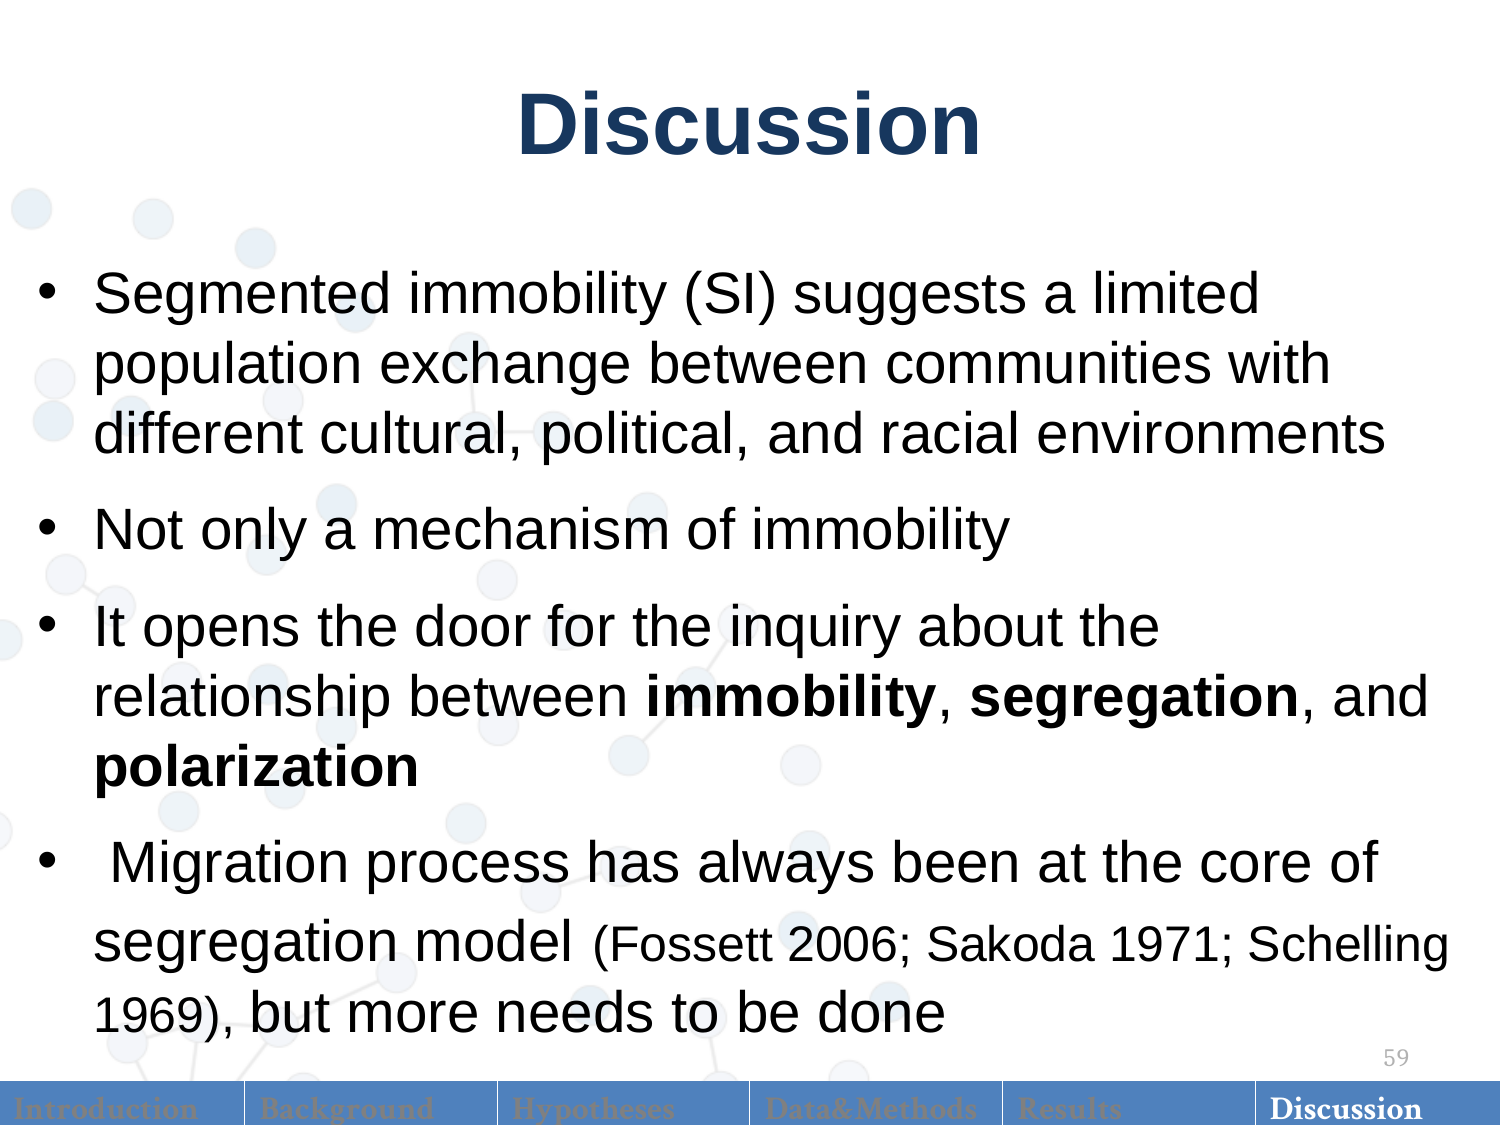

# Discussion
Segmented immobility (SI) suggests a limited population exchange between communities with different cultural, political, and racial environments
Not only a mechanism of immobility
It opens the door for the inquiry about the relationship between immobility, segregation, and polarization
 Migration process has always been at the core of segregation model (Fossett 2006; Sakoda 1971; Schelling 1969), but more needs to be done

59
| Introduction | Background | Hypotheses | Data&Methods | Results | Discussion |
| --- | --- | --- | --- | --- | --- |